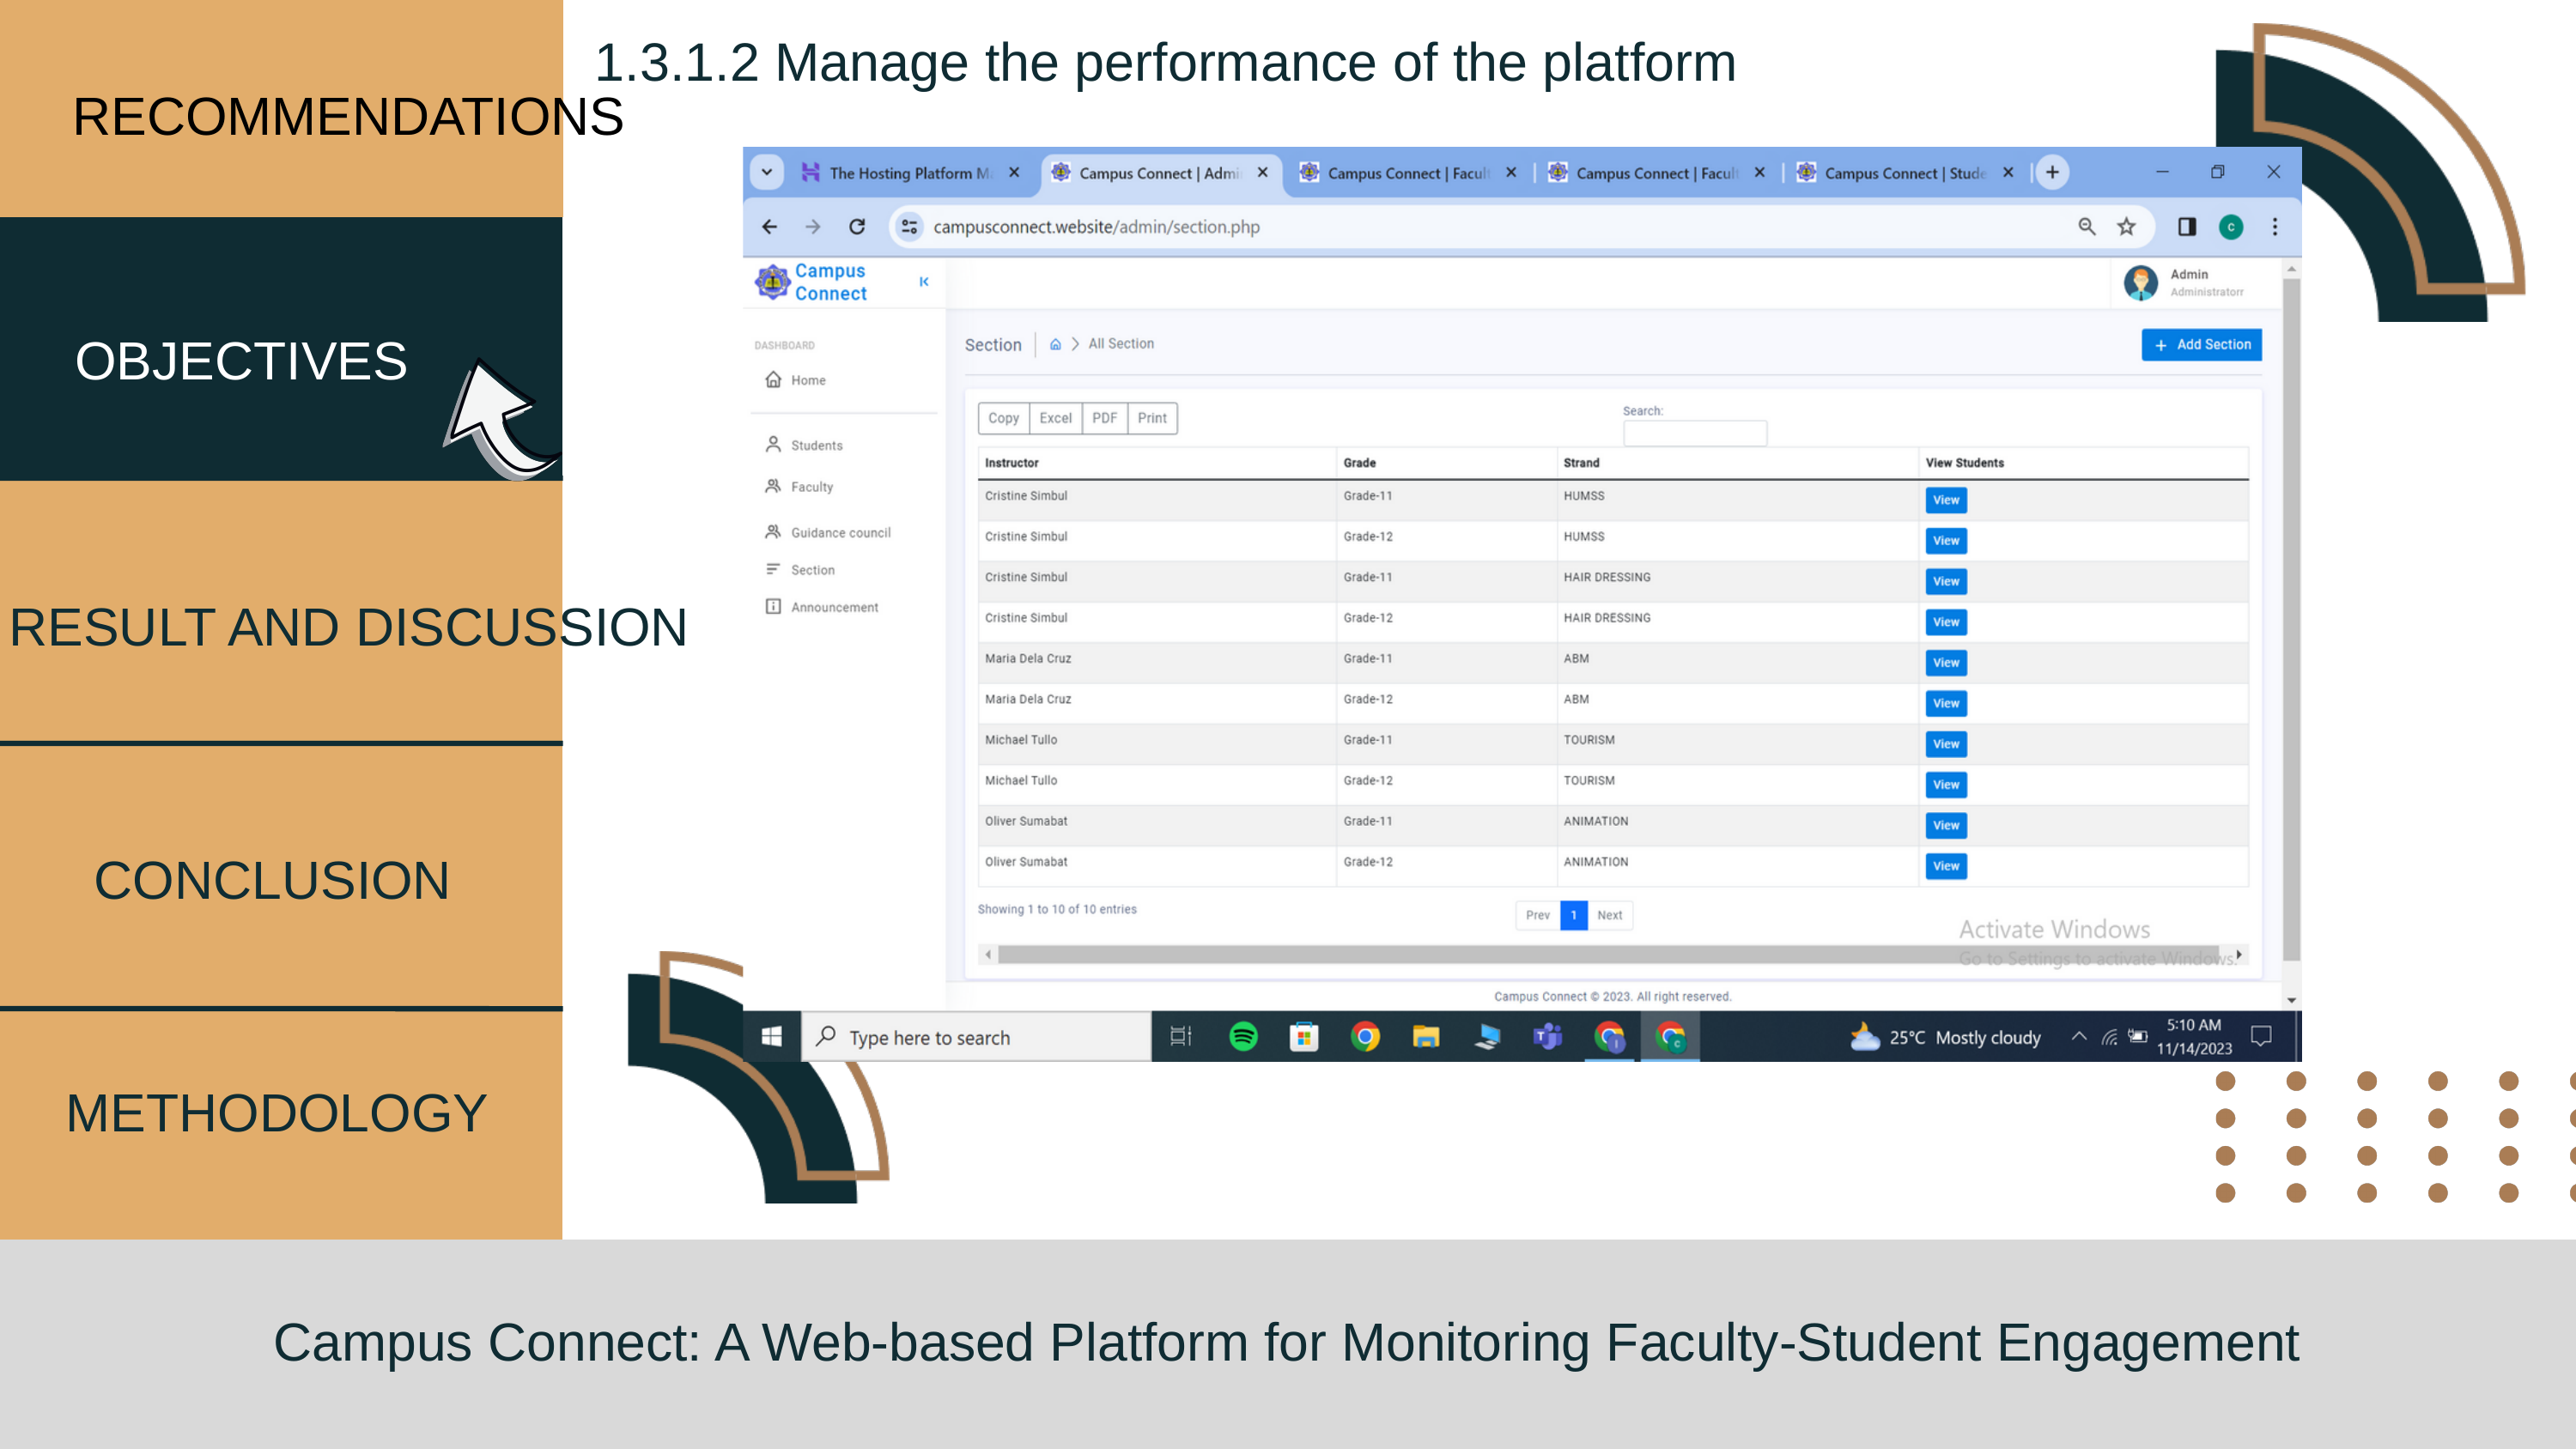

1.3.1.2 Manage the performance of the platform

RECOMMENDATIONS

OBJECTIVES

RESULT AND DISCUSSION

CONCLUSION

METHODOLOGY

Campus Connect: A Web-based Platform for Monitoring Faculty-Student Engagement